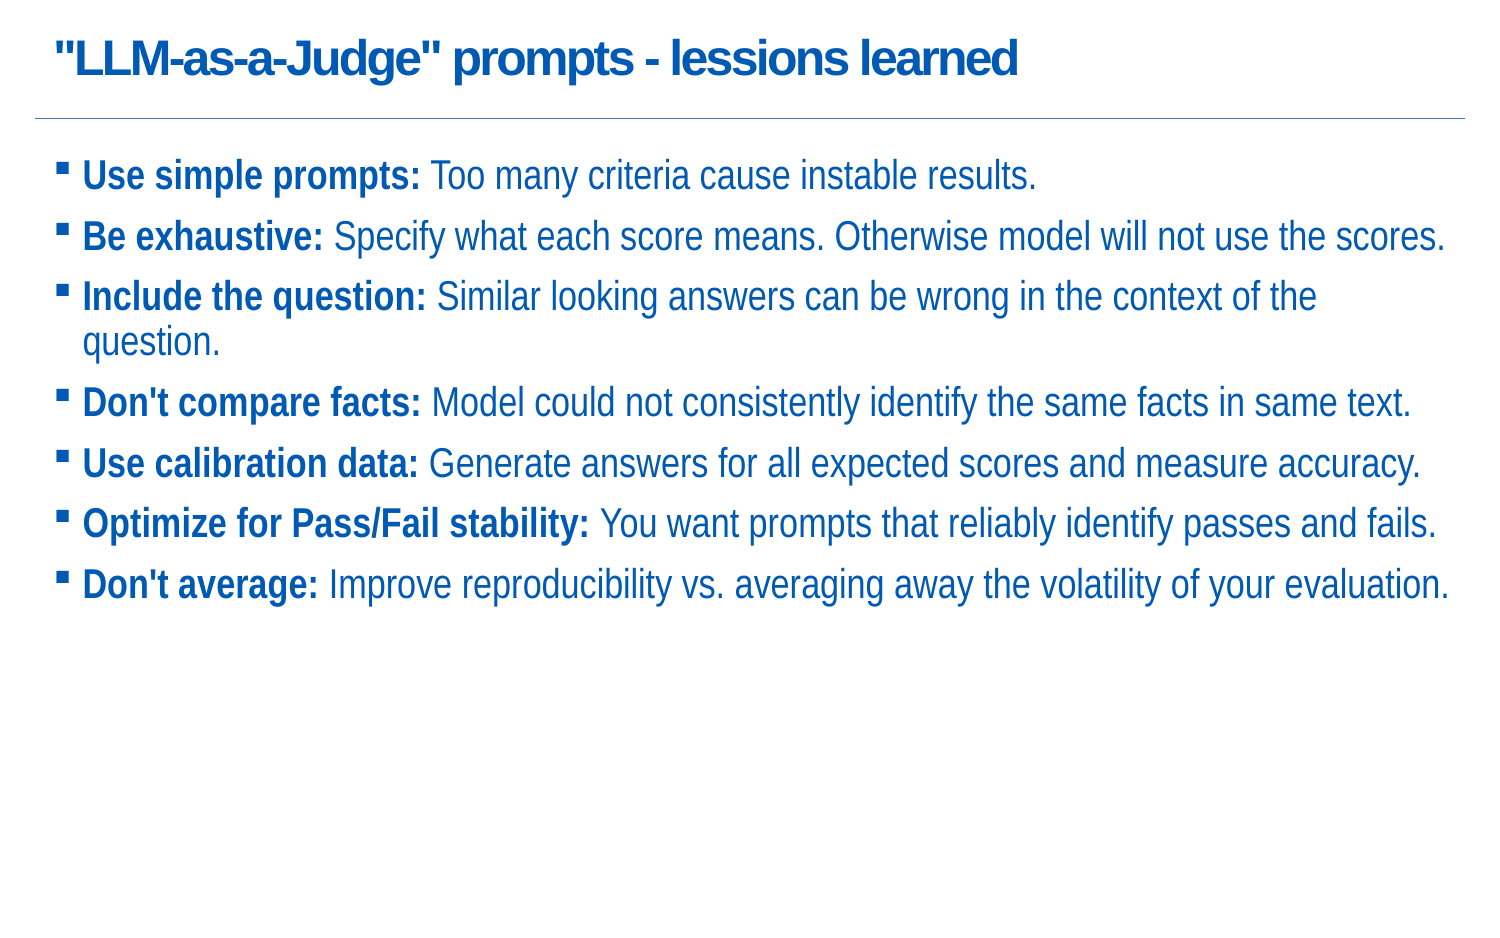

# "LLM-as-a-Judge" prompts - lessions learned
Use simple prompts: Too many criteria cause instable results.
Be exhaustive: Specify what each score means. Otherwise model will not use the scores.
Include the question: Similar looking answers can be wrong in the context of the question.
Don't compare facts: Model could not consistently identify the same facts in same text.
Use calibration data: Generate answers for all expected scores and measure accuracy.
Optimize for Pass/Fail stability: You want prompts that reliably identify passes and fails.
Don't average: Improve reproducibility vs. averaging away the volatility of your evaluation.